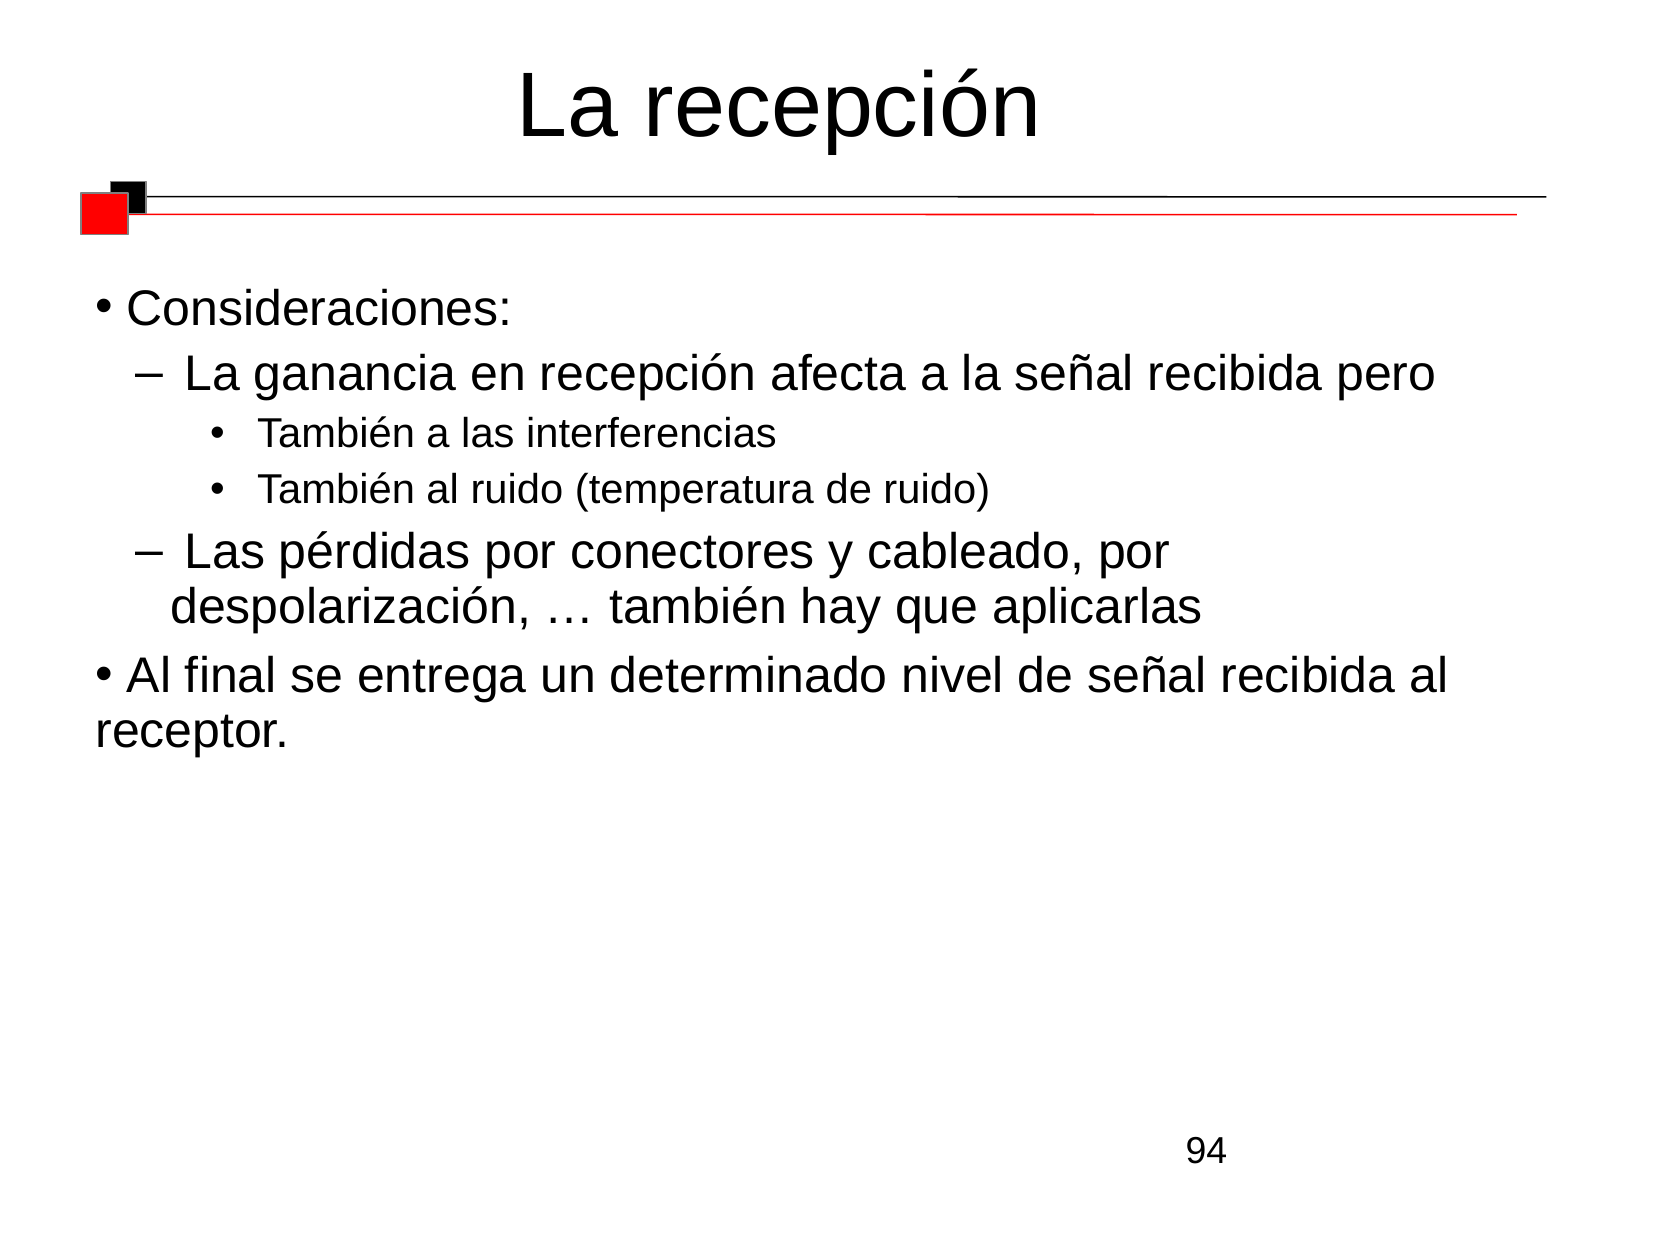

La recepción

 Consideraciones:
 La ganancia en recepción afecta a la señal recibida pero
 También a las interferencias
 También al ruido (temperatura de ruido)
 Las pérdidas por conectores y cableado, por despolarización, … también hay que aplicarlas
 Al final se entrega un determinado nivel de señal recibida al receptor.
94